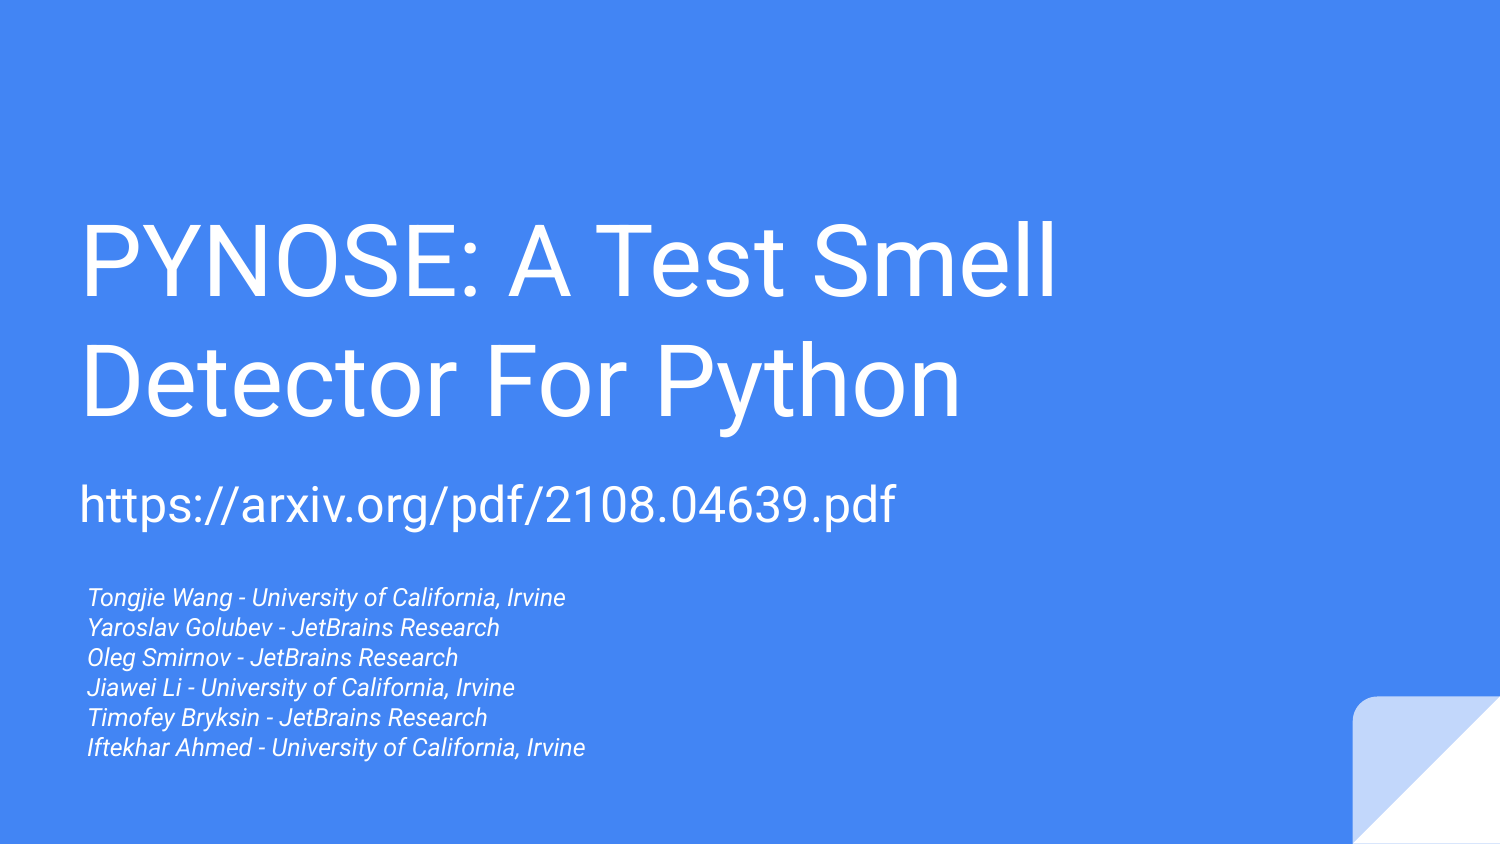

# PYNOSE: A Test Smell Detector For Python
https://arxiv.org/pdf/2108.04639.pdf
Tongjie Wang - University of California, Irvine
Yaroslav Golubev - JetBrains Research
Oleg Smirnov - JetBrains Research
Jiawei Li - University of California, Irvine
Timofey Bryksin - JetBrains Research
Iftekhar Ahmed - University of California, Irvine